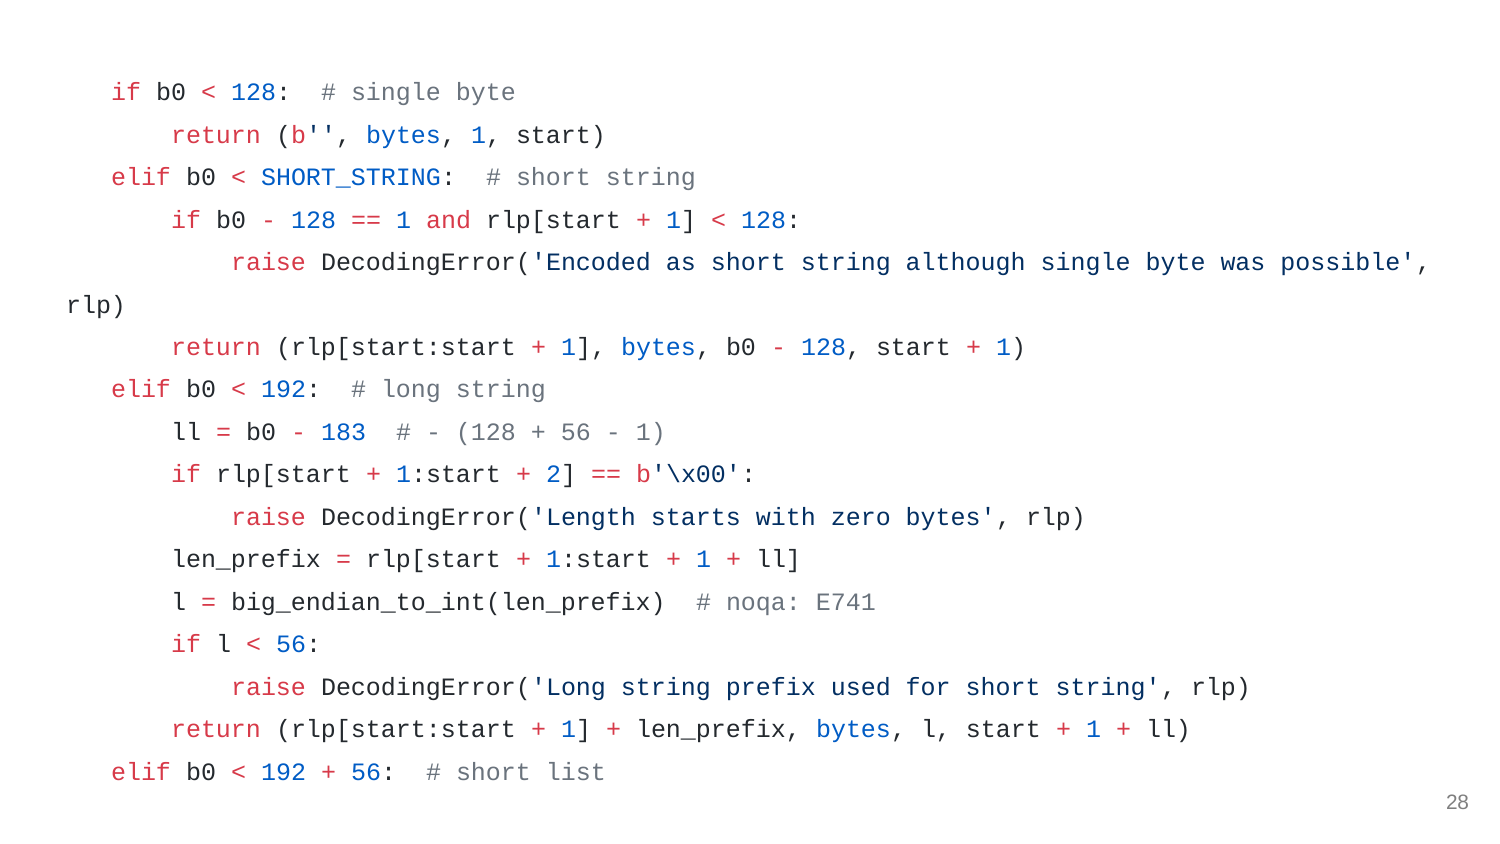

if b0 < 128:  # single byte
       return (b'', bytes, 1, start)
   elif b0 < SHORT_STRING:  # short string
       if b0 - 128 == 1 and rlp[start + 1] < 128:
           raise DecodingError('Encoded as short string although single byte was possible', rlp)
       return (rlp[start:start + 1], bytes, b0 - 128, start + 1)
   elif b0 < 192:  # long string
       ll = b0 - 183  # - (128 + 56 - 1)
       if rlp[start + 1:start + 2] == b'\x00':
           raise DecodingError('Length starts with zero bytes', rlp)
       len_prefix = rlp[start + 1:start + 1 + ll]
       l = big_endian_to_int(len_prefix)  # noqa: E741
       if l < 56:
           raise DecodingError('Long string prefix used for short string', rlp)
       return (rlp[start:start + 1] + len_prefix, bytes, l, start + 1 + ll)
   elif b0 < 192 + 56:  # short list

28